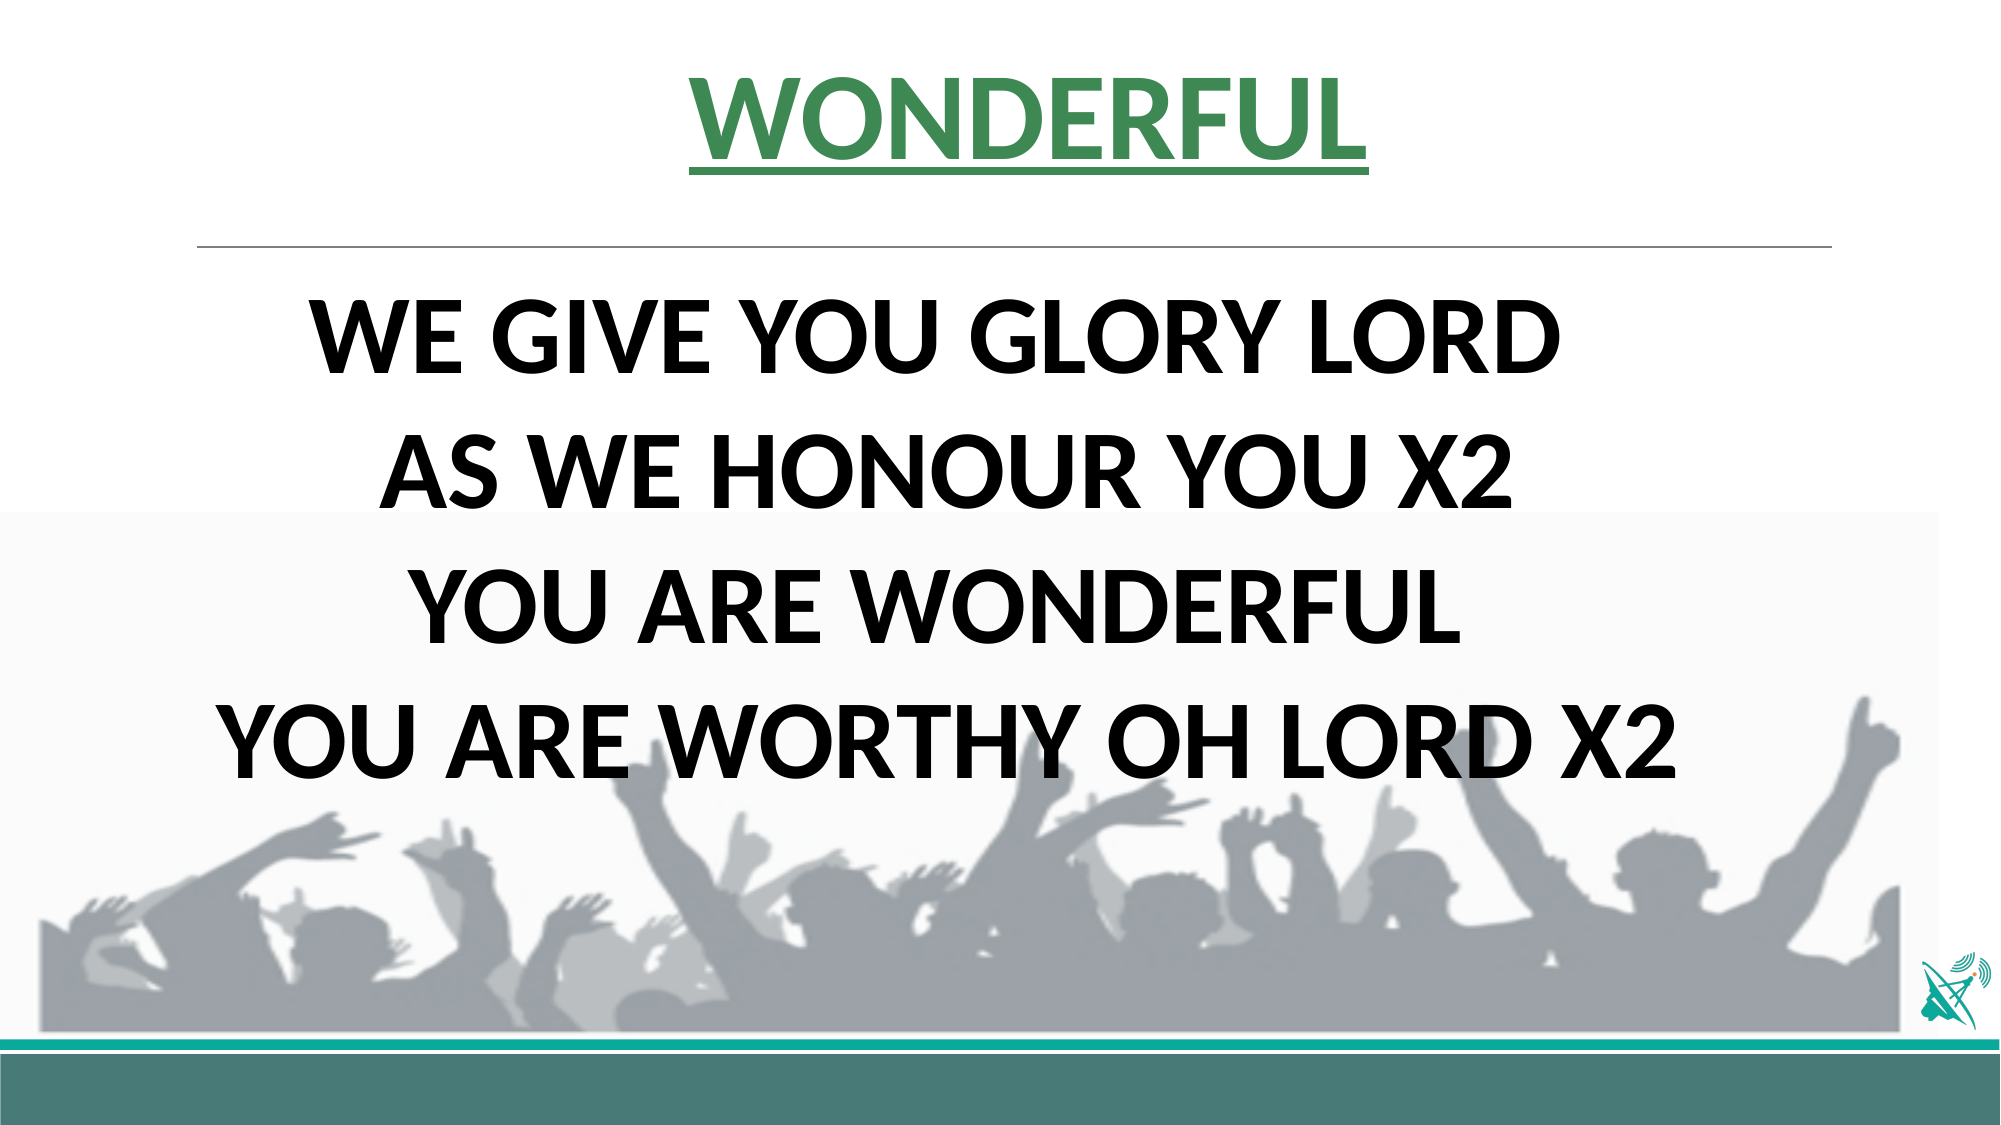

# WONDERFUL
WE GIVE YOU GLORY LORD
AS WE HONOUR YOU X2
YOU ARE WONDERFUL
YOU ARE WORTHY OH LORD X2